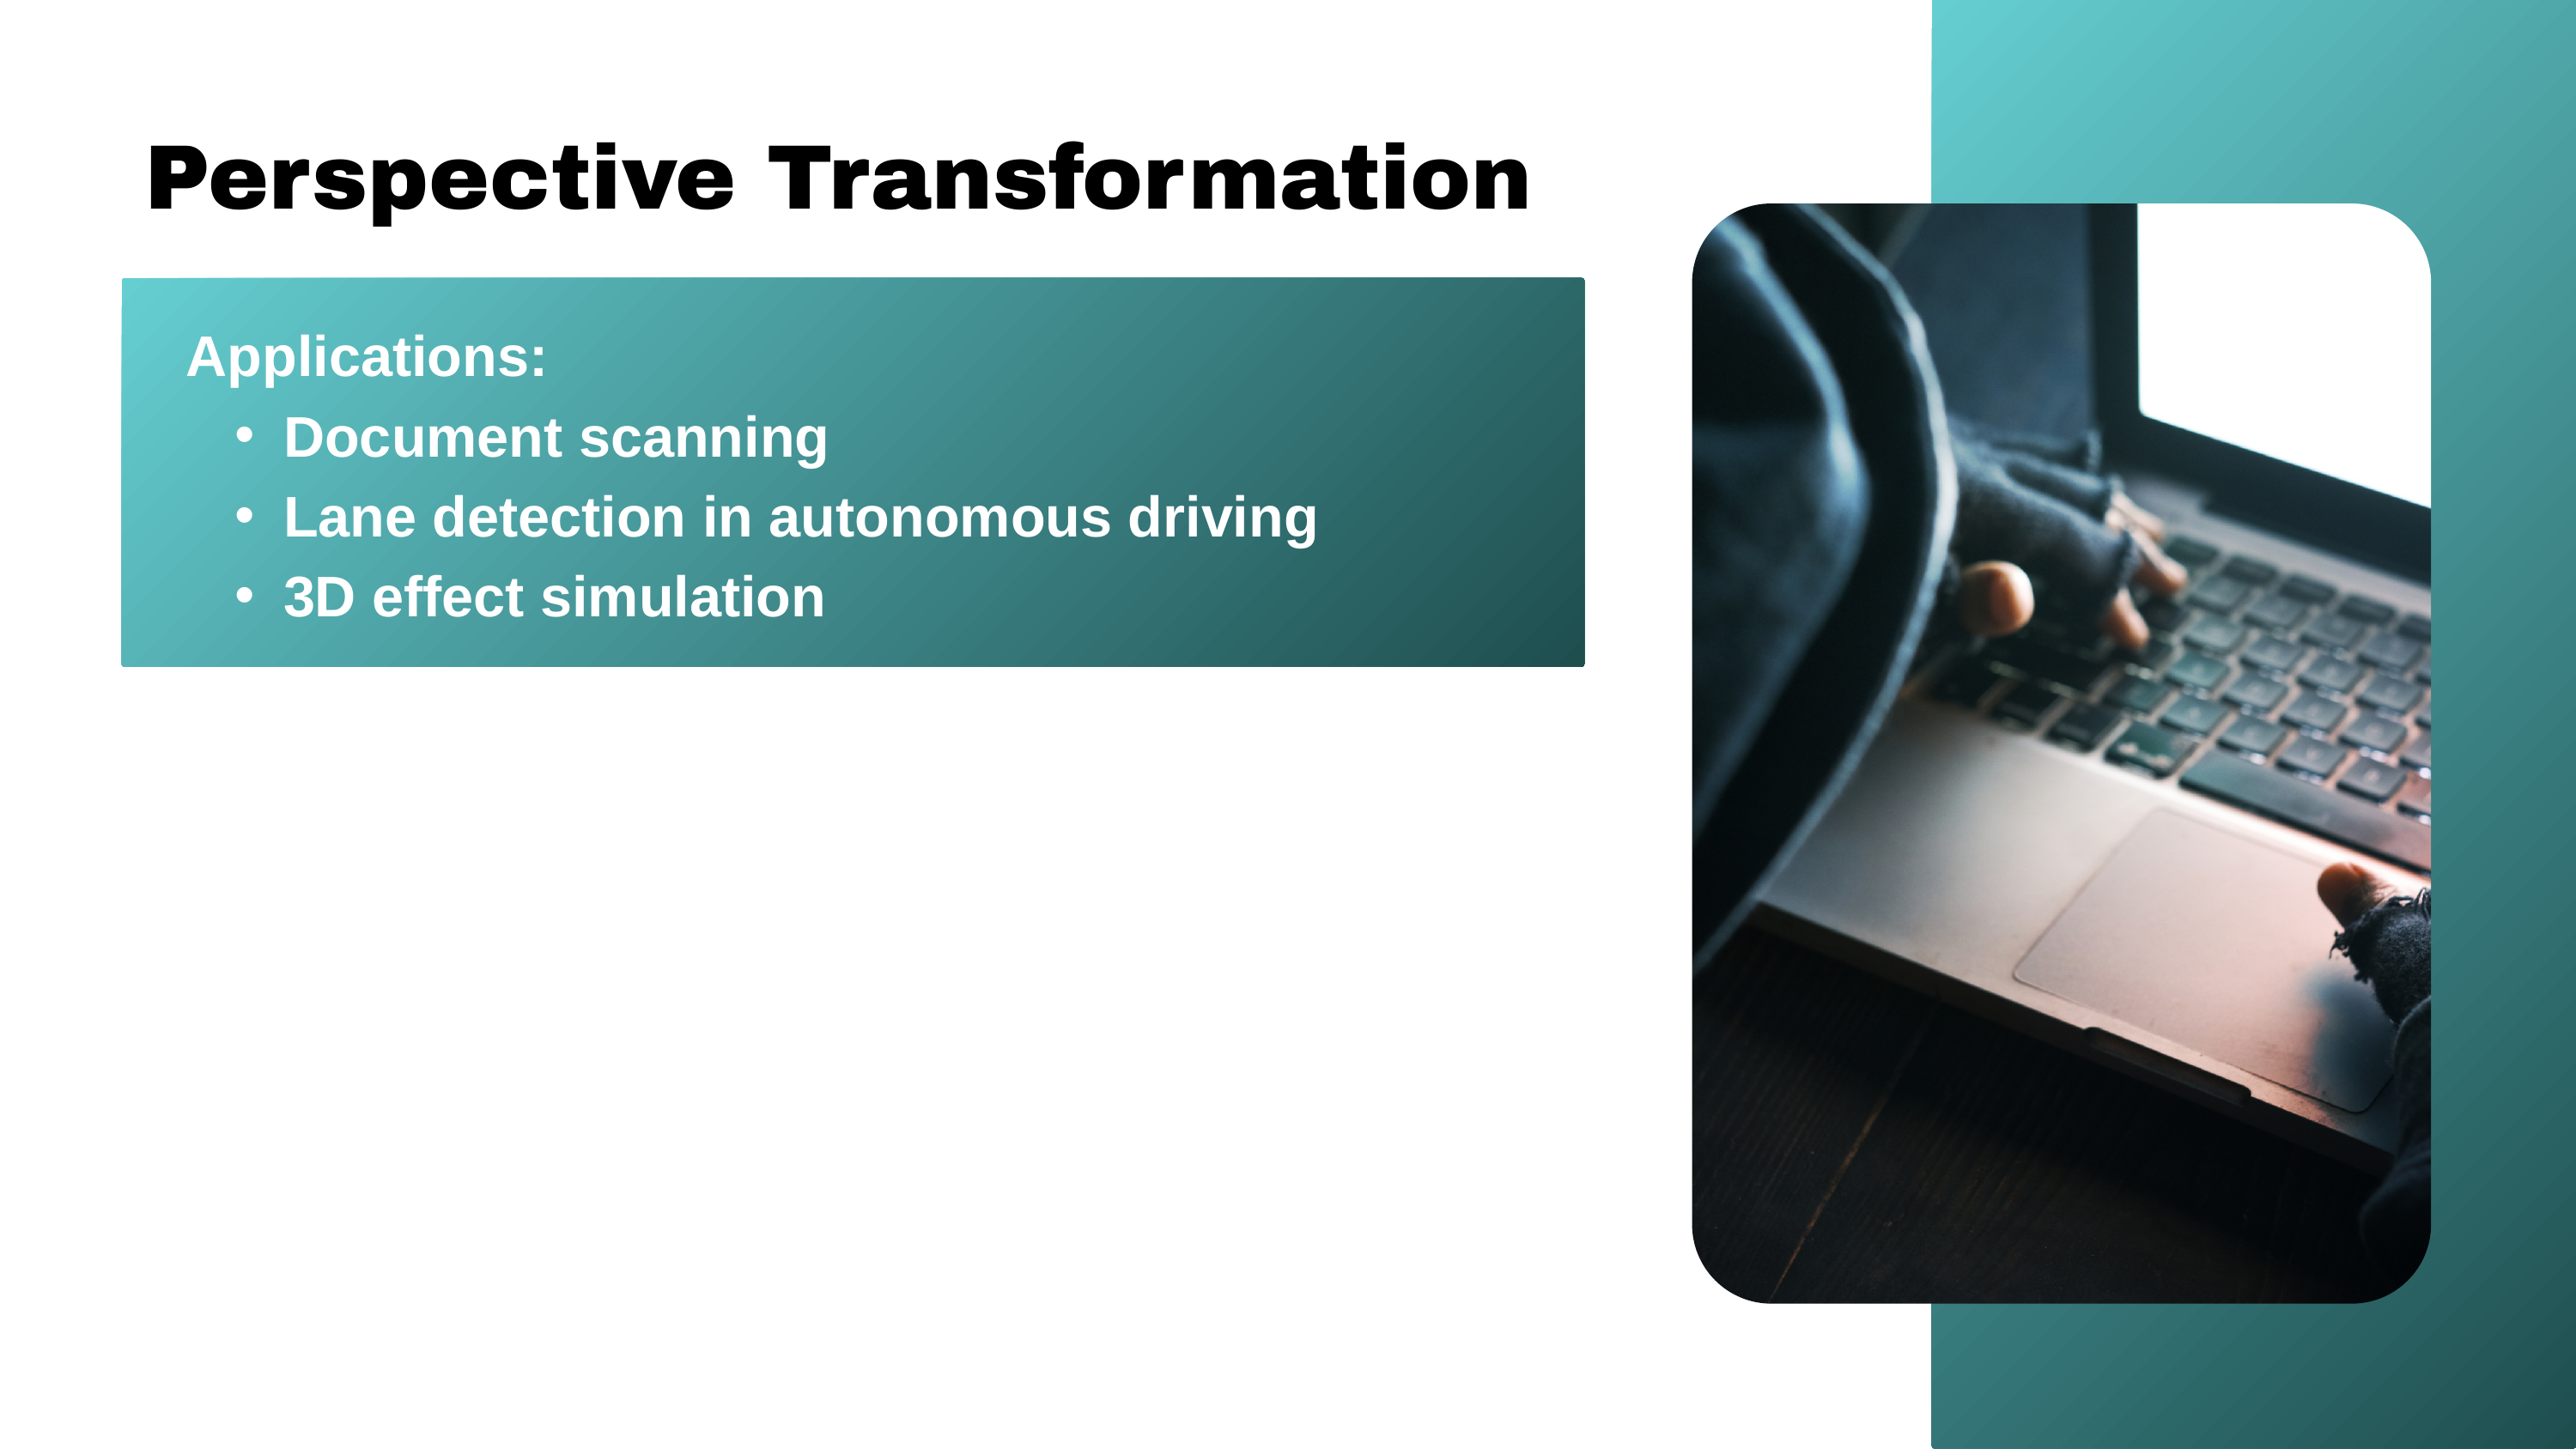

Perspective Transformation

Applications:
Document scanning
Lane detection in autonomous driving
3D effect simulation